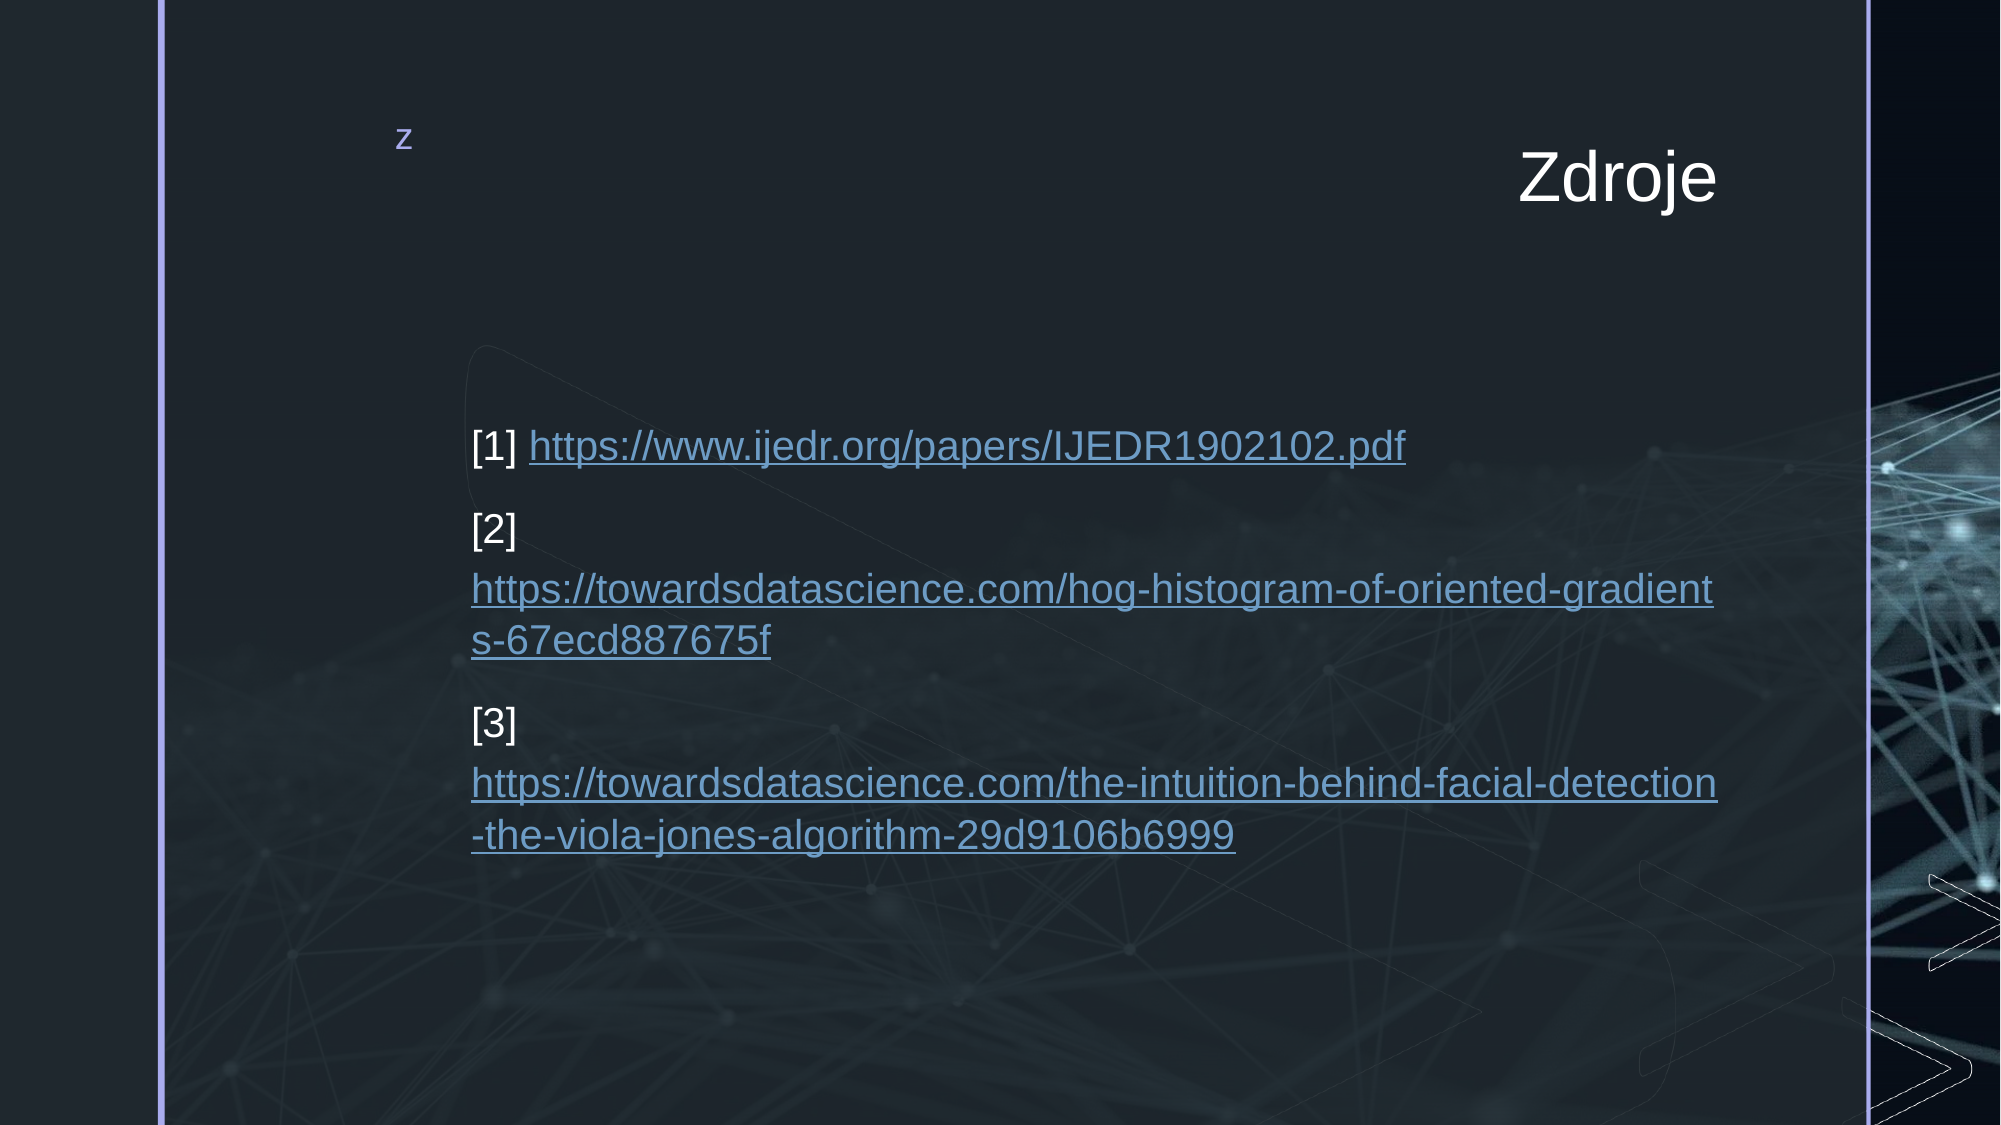

# Zdroje
[1] https://www.ijedr.org/papers/IJEDR1902102.pdf
[2] https://towardsdatascience.com/hog-histogram-of-oriented-gradients-67ecd887675f
[3] https://towardsdatascience.com/the-intuition-behind-facial-detection-the-viola-jones-algorithm-29d9106b6999